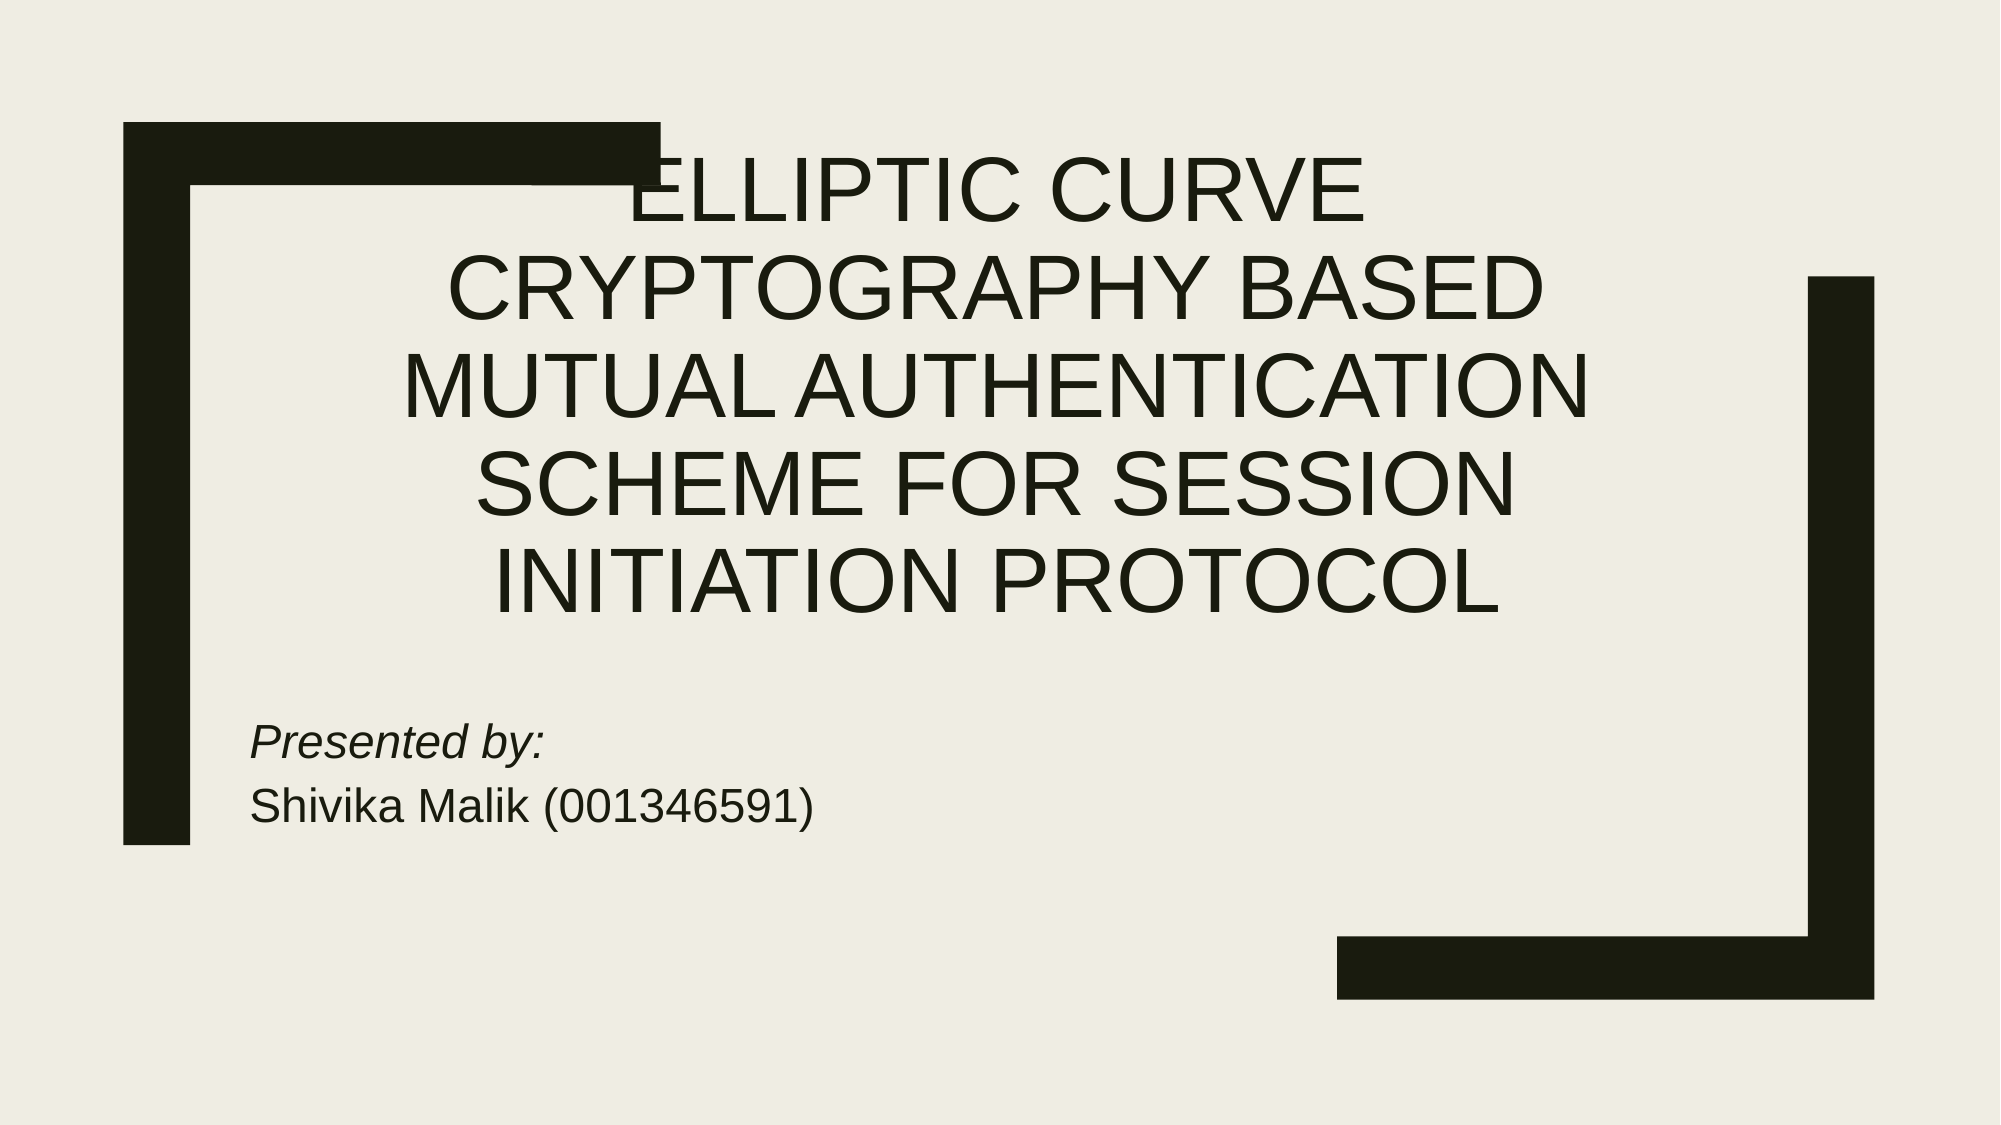

# Elliptic curve cryptography based mutual authentication scheme for session initiation protocol
Presented by:
Shivika Malik (001346591)